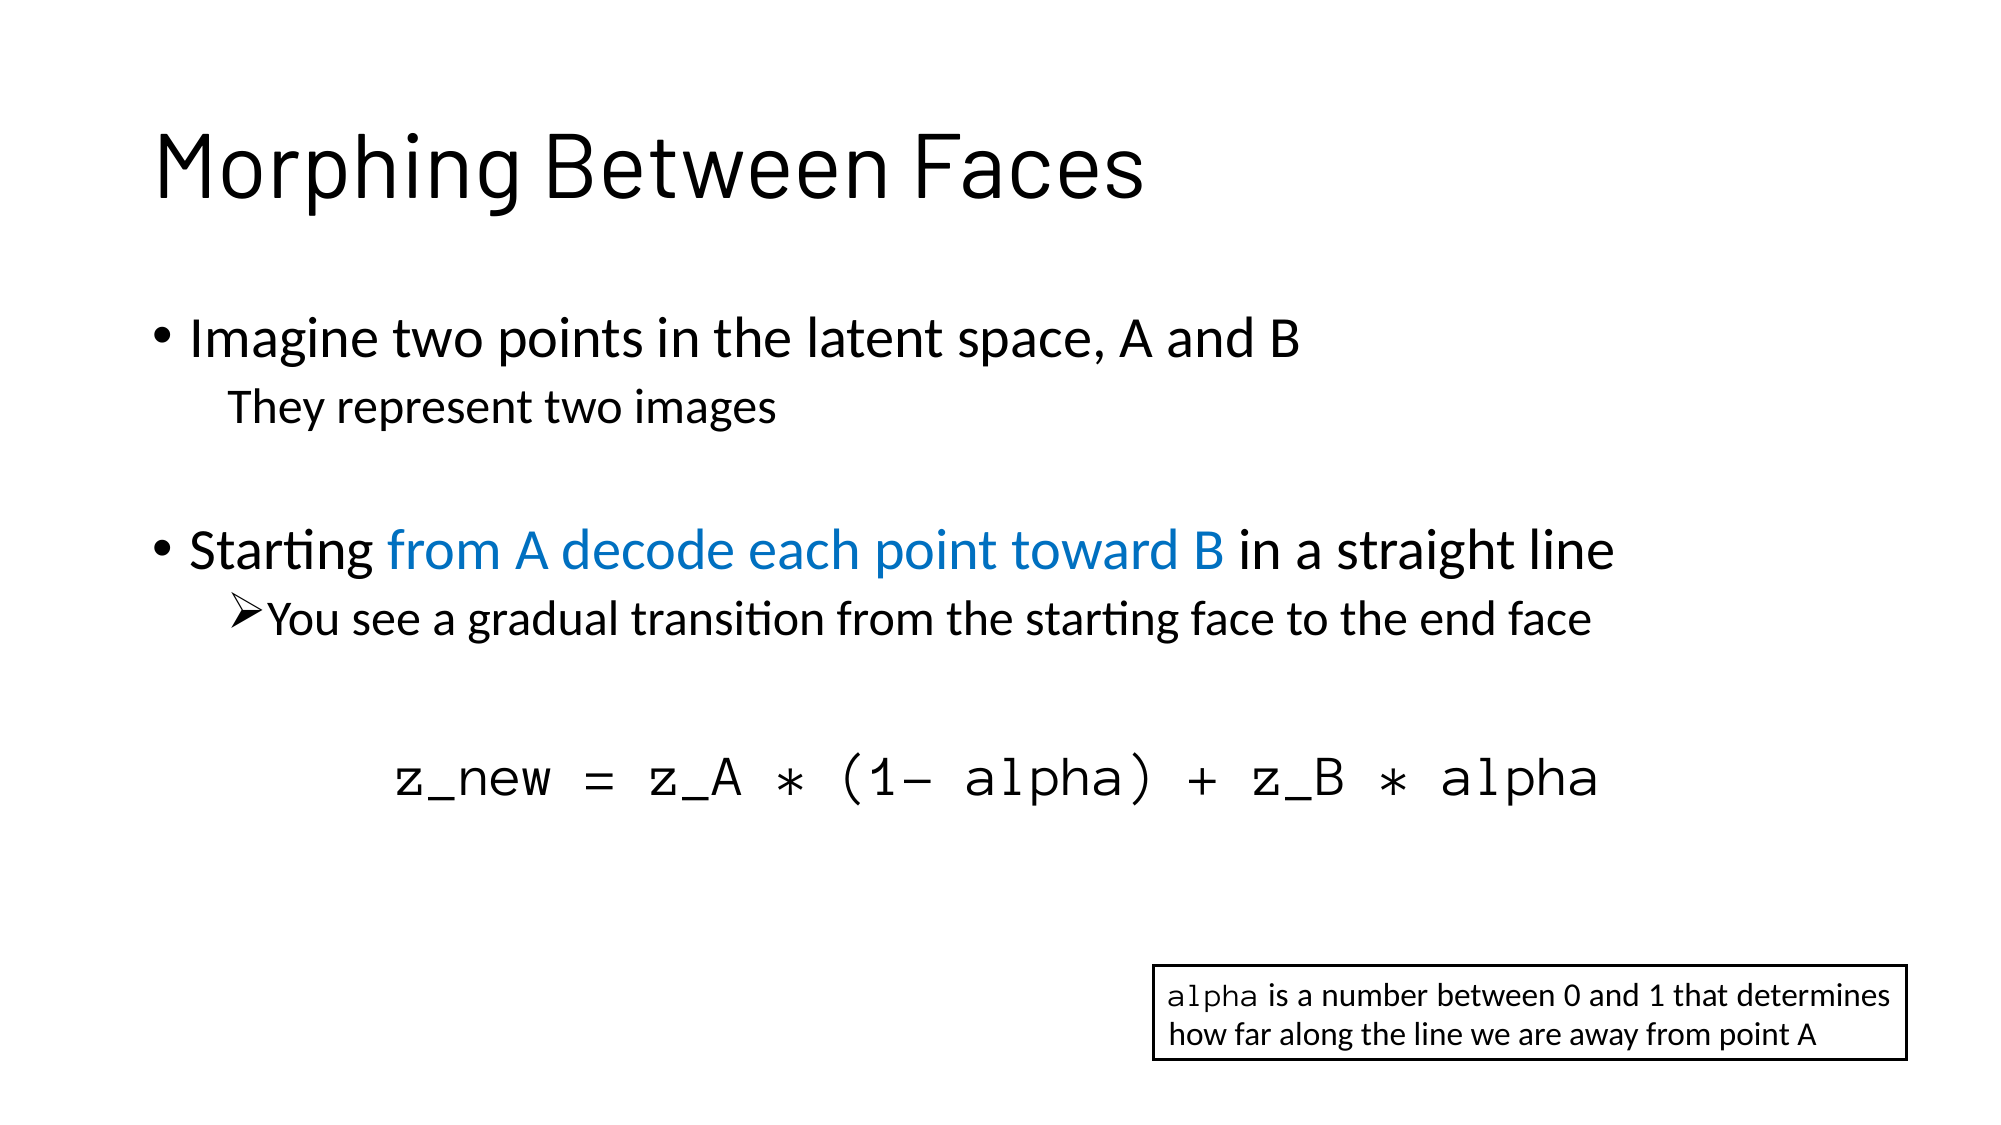

# Morphing Between Faces
Imagine two points in the latent space, A and B
They represent two images

Starting from A decode each point toward B in a straight line
You see a gradual transition from the starting face to the end face

z_new = z_A * (1- alpha) + z_B * alpha

alpha is a number between 0 and 1 that determines how far along the line we are away from point A